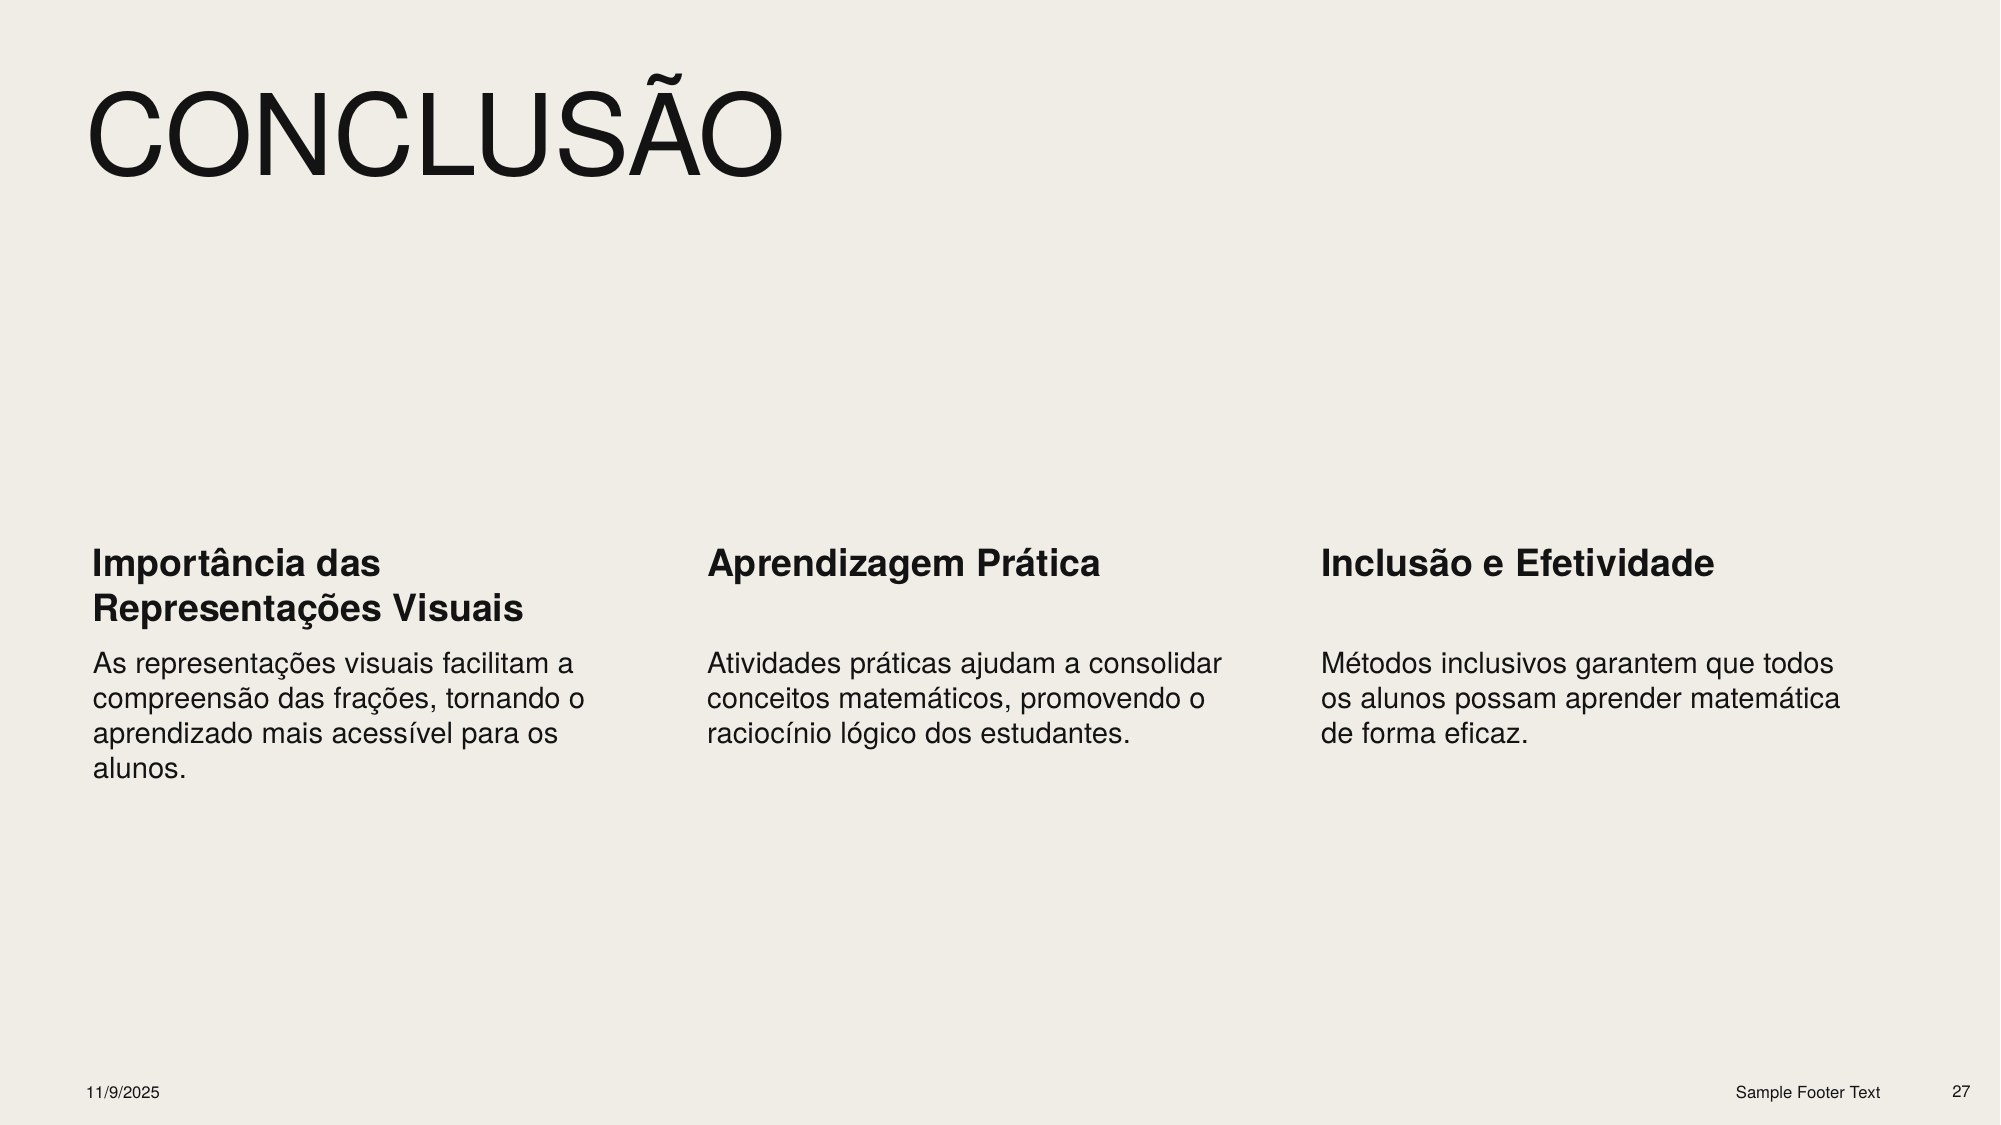

# Conclusão
Importância das Representações Visuais
As representações visuais facilitam a compreensão das frações, tornando o aprendizado mais acessível para os alunos.
Aprendizagem Prática
Atividades práticas ajudam a consolidar conceitos matemáticos, promovendo o raciocínio lógico dos estudantes.
Inclusão e Efetividade
Métodos inclusivos garantem que todos os alunos possam aprender matemática de forma eficaz.
11/9/2025
Sample Footer Text
27